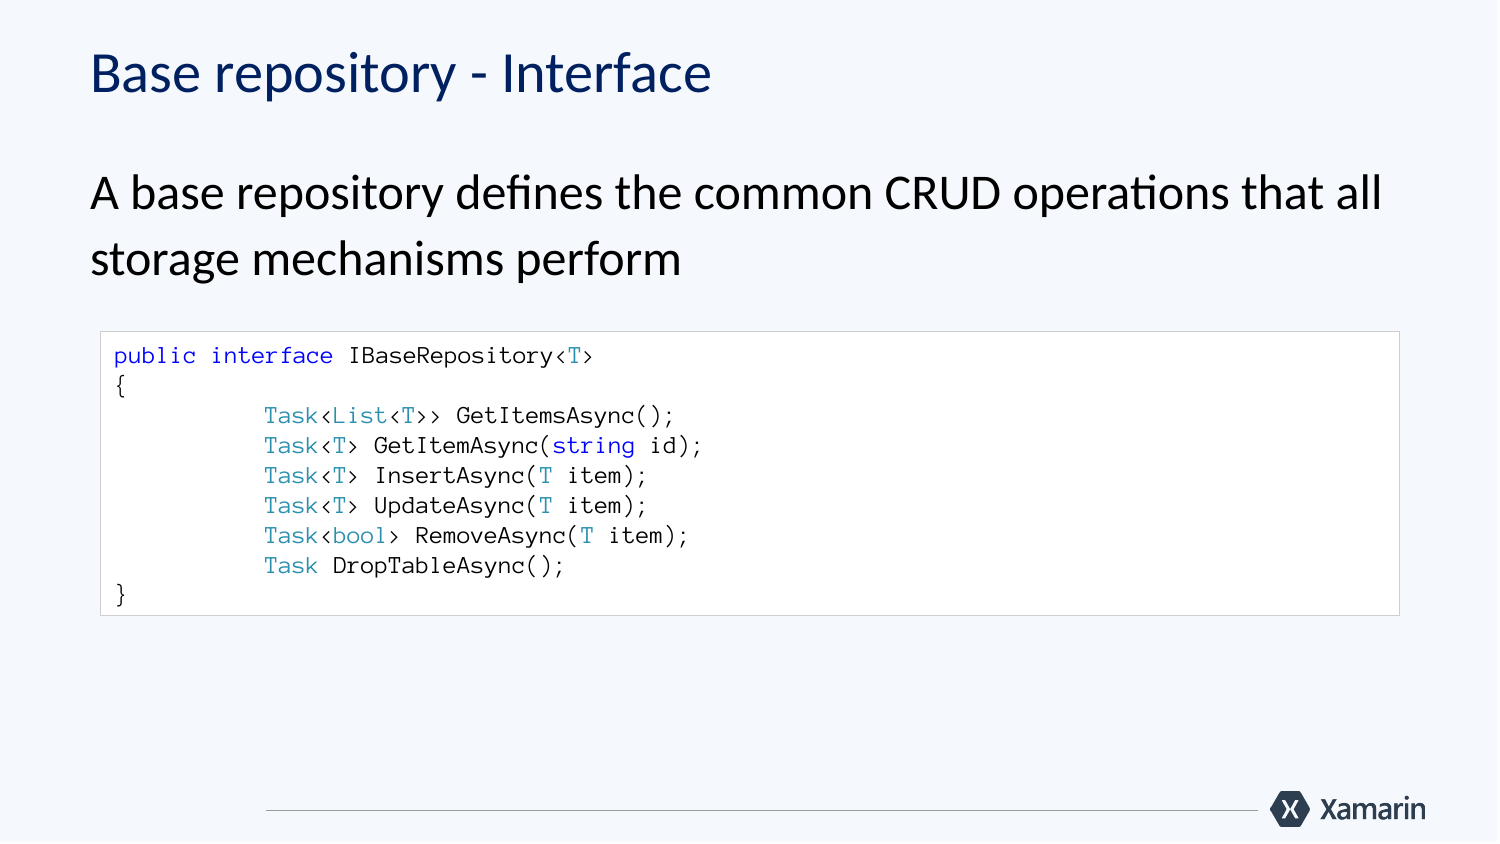

# Base repository - Interface
A base repository defines the common CRUD operations that all storage mechanisms perform
public interface IBaseRepository<T>
{
	Task<List<T>> GetItemsAsync();
	Task<T> GetItemAsync(string id);
	Task<T> InsertAsync(T item);
	Task<T> UpdateAsync(T item);
	Task<bool> RemoveAsync(T item);
 	Task DropTableAsync();
}